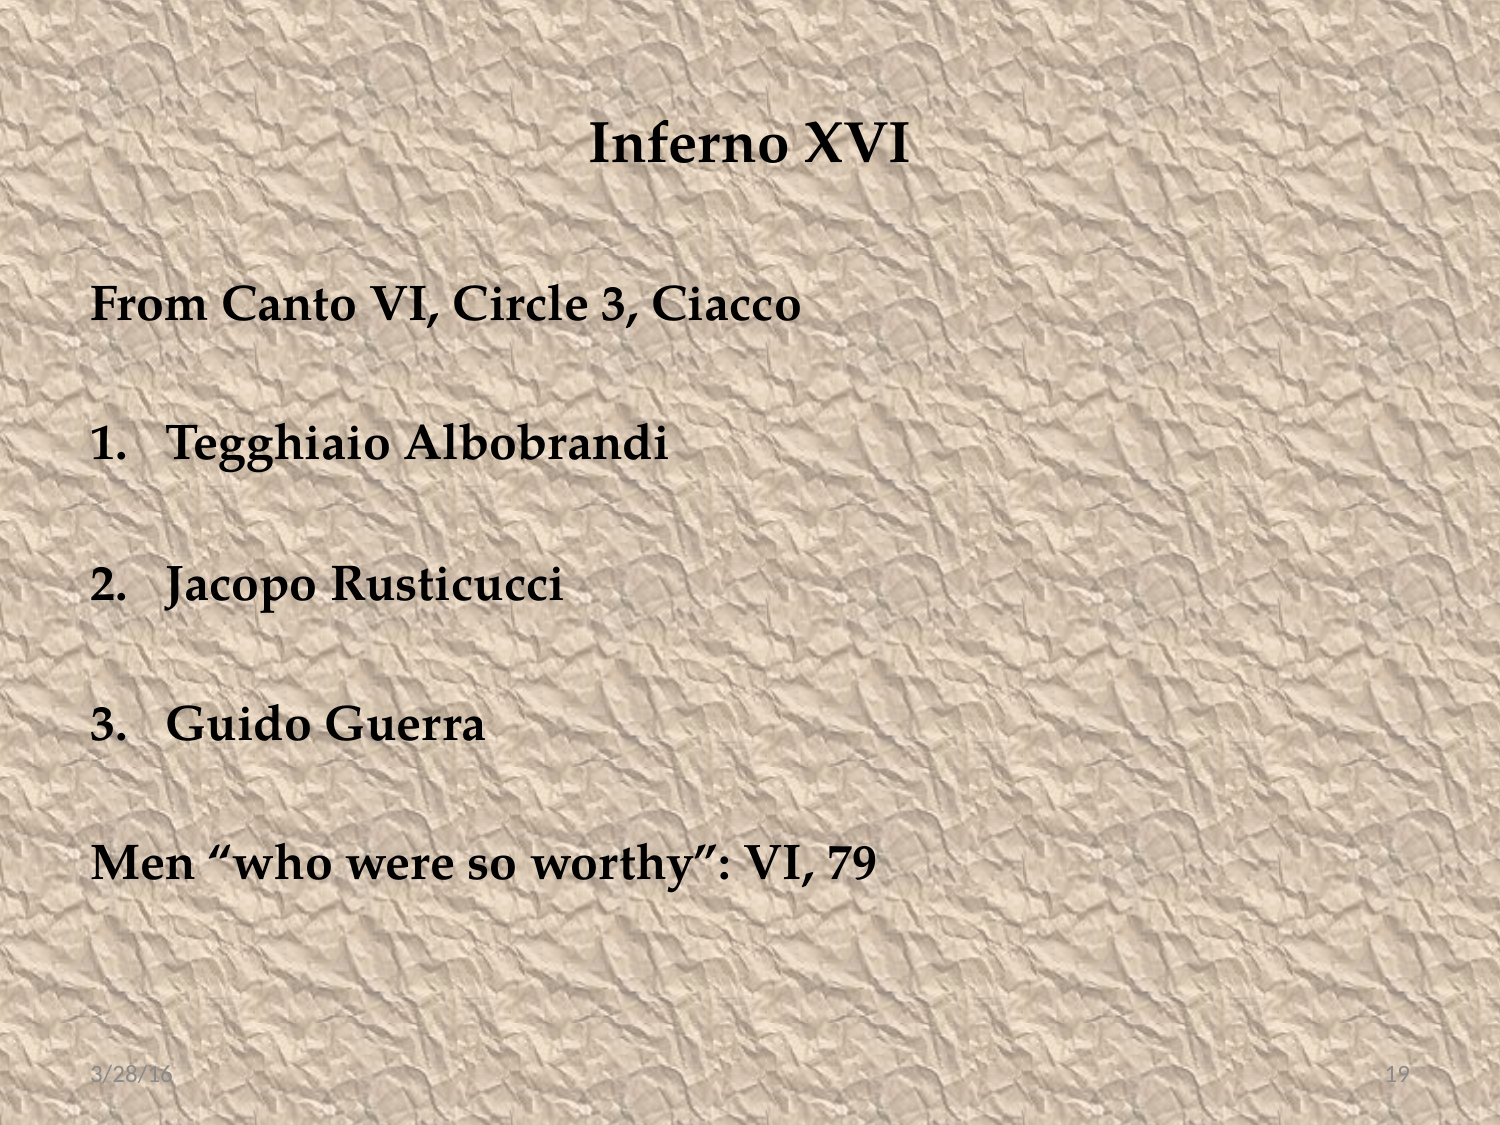

# Inferno XVI
From Canto VI, Circle 3, Ciacco

Tegghiaio Albobrandi

Jacopo Rusticucci

Guido Guerra

Men “who were so worthy”: VI, 79
3/28/16
19